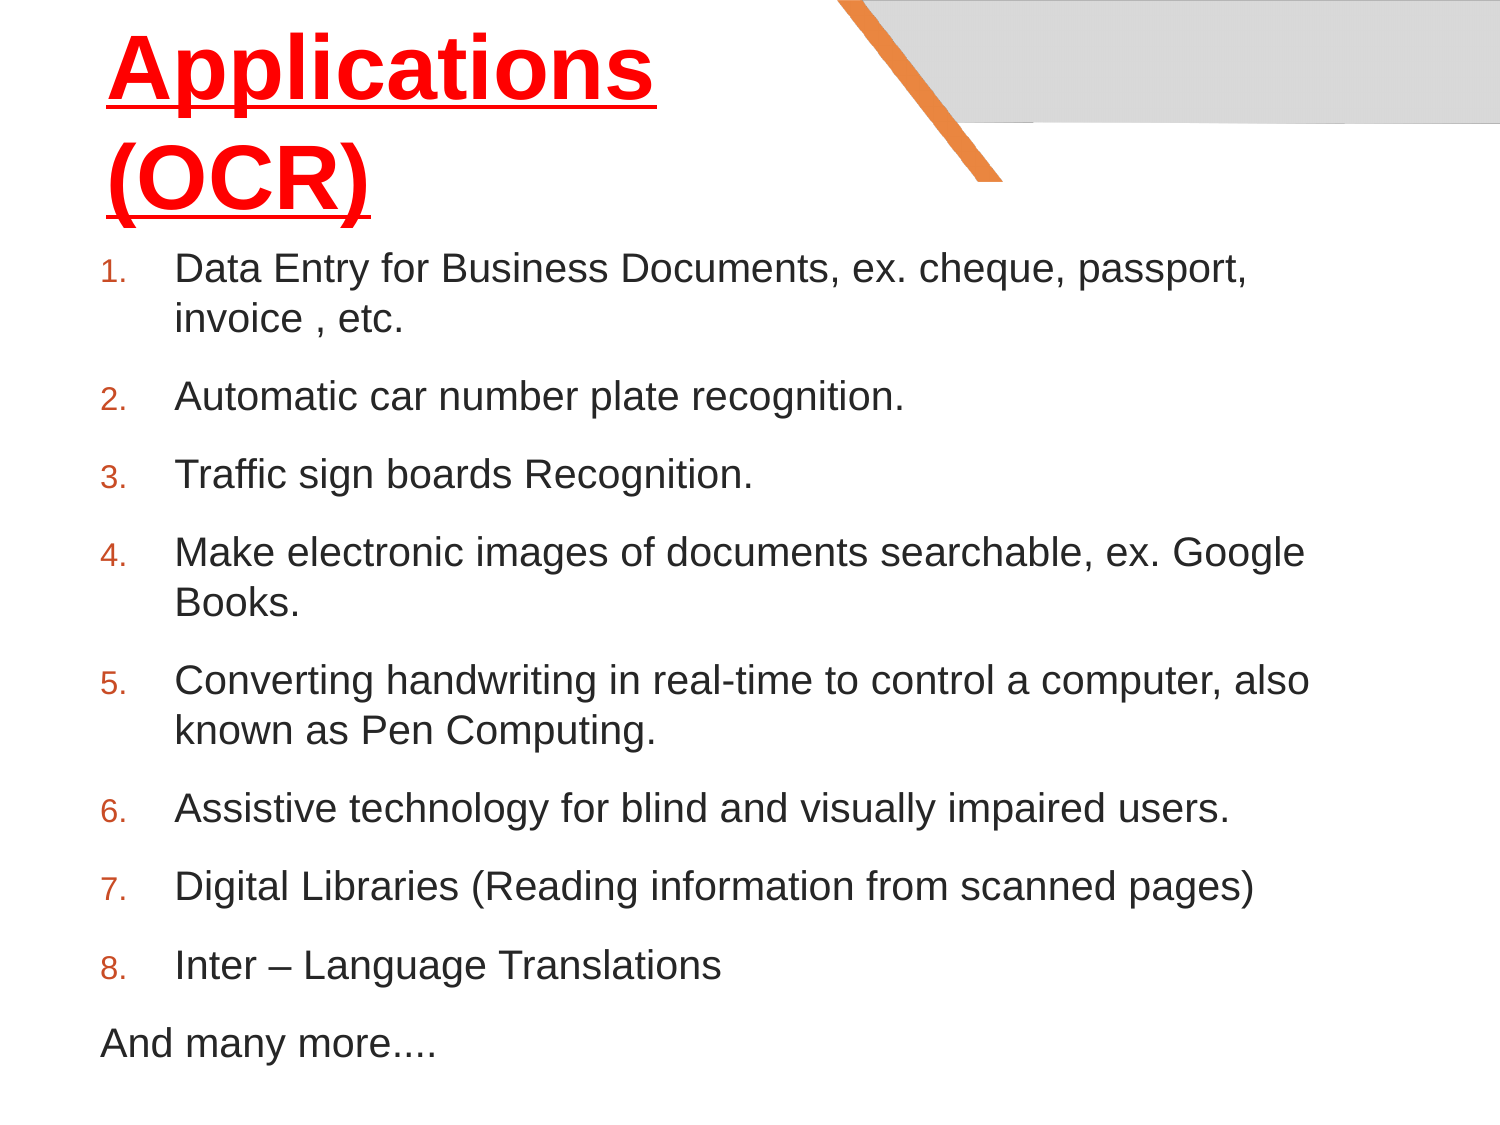

# Applications (OCR)
Data Entry for Business Documents, ex. cheque, passport, invoice , etc.
Automatic car number plate recognition.
Traffic sign boards Recognition.
Make electronic images of documents searchable, ex. Google Books.
Converting handwriting in real-time to control a computer, also known as Pen Computing.
Assistive technology for blind and visually impaired users.
Digital Libraries (Reading information from scanned pages)
Inter – Language Translations
					And many more....